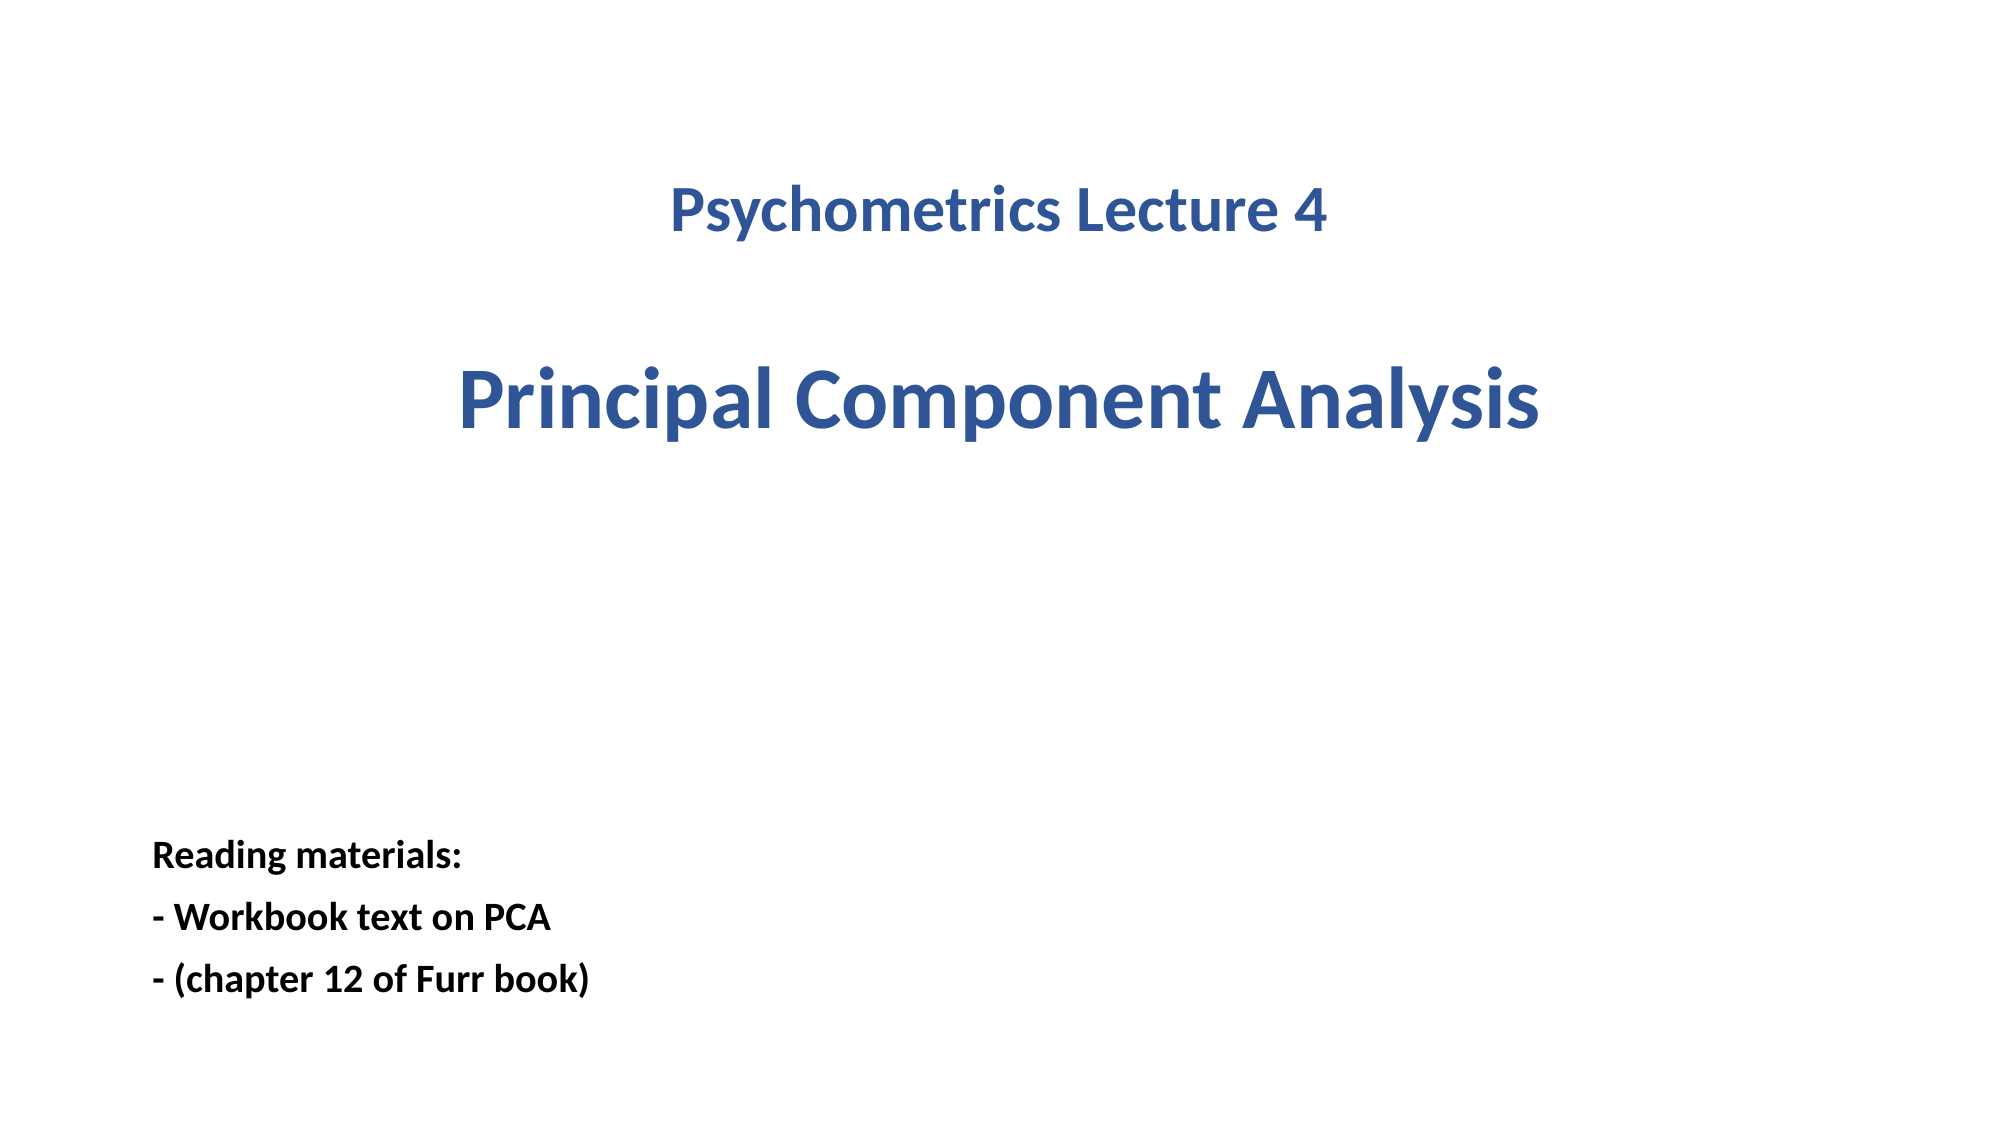

Psychometrics Lecture 4

Principal Component Analysis

Reading materials:
- Workbook text on PCA
- (chapter 12 of Furr book)